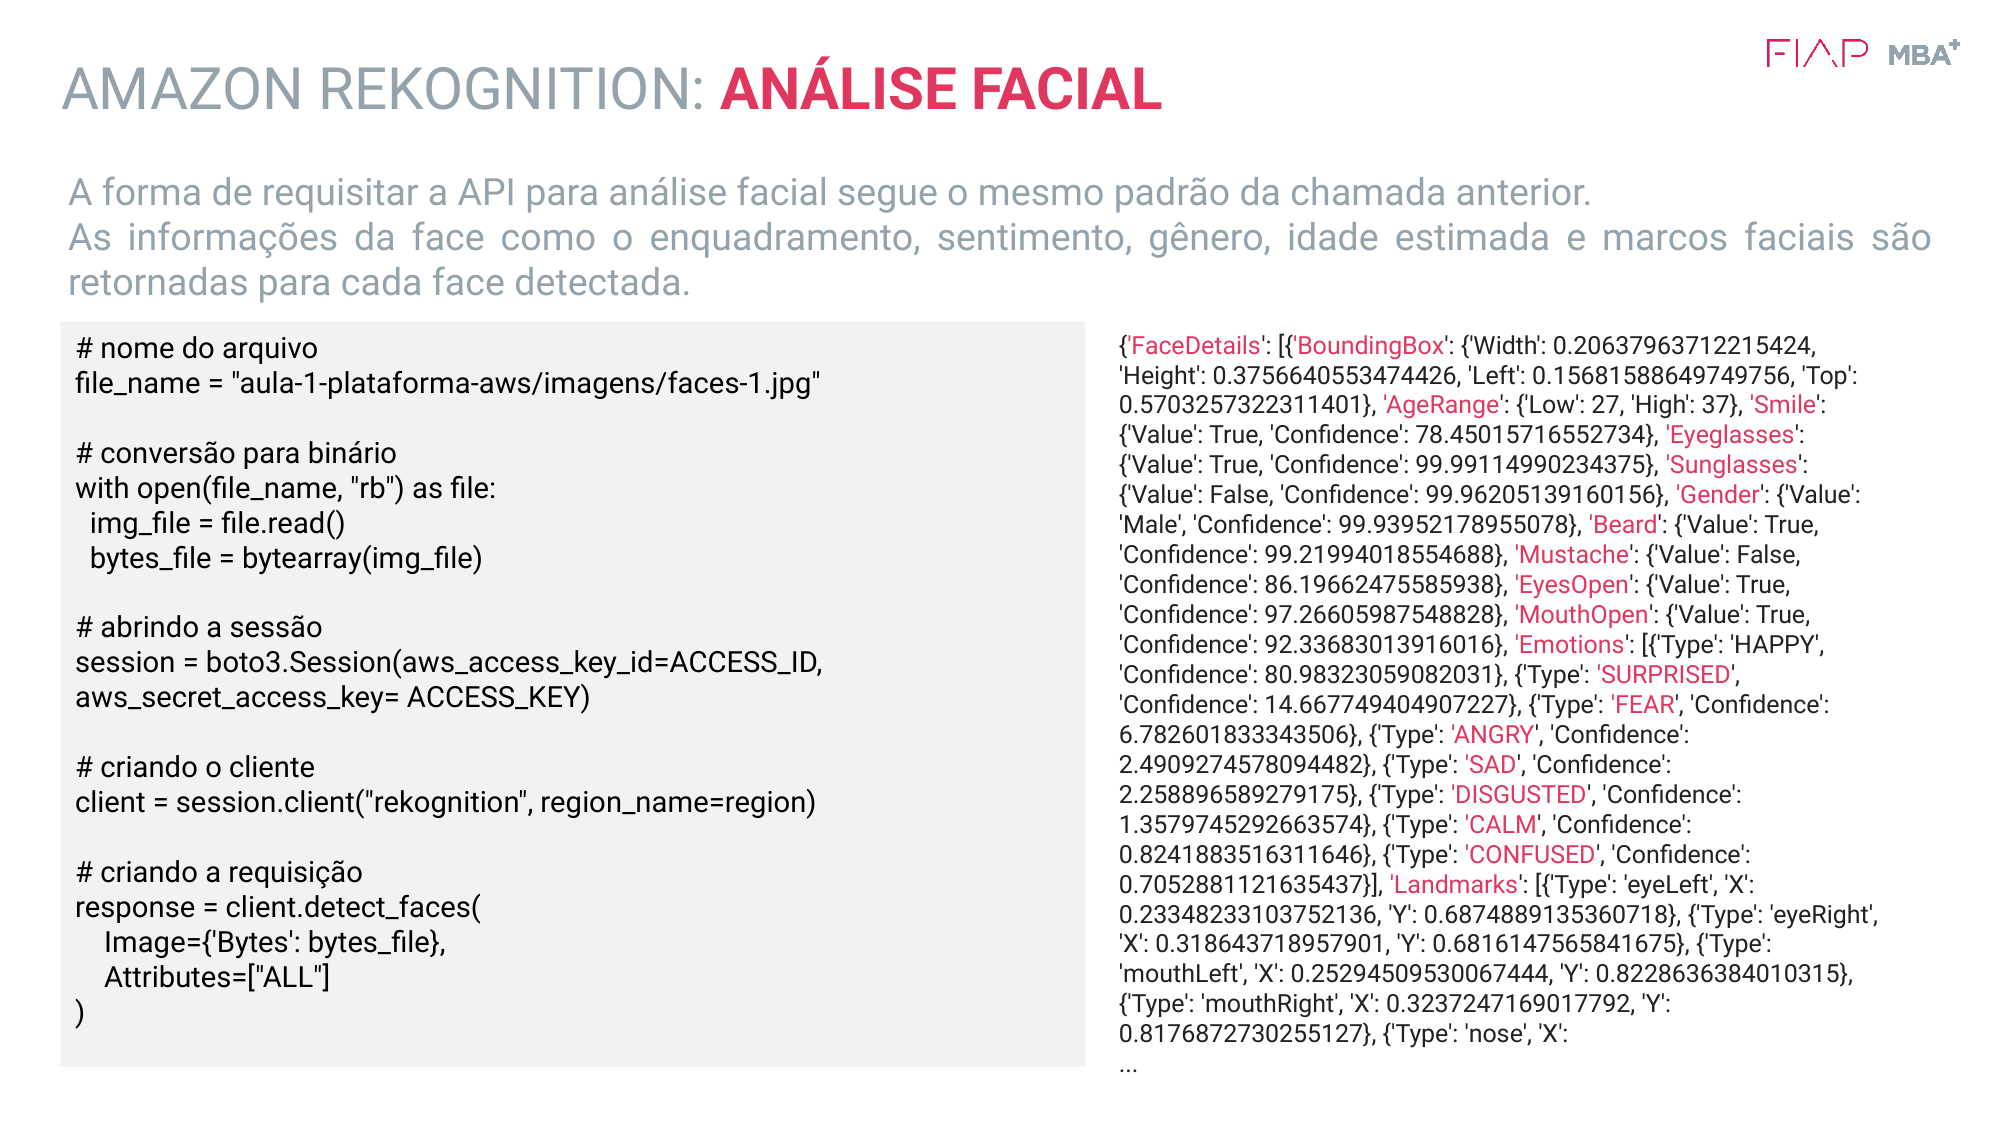

# AMAZON REKOGNITION: ANÁLISE FACIAL
A forma de requisitar a API para análise facial segue o mesmo padrão da chamada anterior.
As informações da face como o enquadramento, sentimento, gênero, idade estimada e marcos faciais são retornadas para cada face detectada.
# nome do arquivo
file_name = "aula-1-plataforma-aws/imagens/faces-1.jpg"

# conversão para binário
with open(file_name, "rb") as file:
  img_file = file.read()
  bytes_file = bytearray(img_file)

# abrindo a sessão
session = boto3.Session(aws_access_key_id=ACCESS_ID, aws_secret_access_key= ACCESS_KEY)

# criando o cliente
client = session.client("rekognition", region_name=region)

# criando a requisição
response = client.detect_faces(
    Image={'Bytes': bytes_file},
    Attributes=["ALL"]
)
{'FaceDetails': [{'BoundingBox': {'Width': 0.20637963712215424, 'Height': 0.3756640553474426, 'Left': 0.15681588649749756, 'Top': 0.5703257322311401}, 'AgeRange': {'Low': 27, 'High': 37}, 'Smile': {'Value': True, 'Confidence': 78.45015716552734}, 'Eyeglasses': {'Value': True, 'Confidence': 99.99114990234375}, 'Sunglasses': {'Value': False, 'Confidence': 99.96205139160156}, 'Gender': {'Value': 'Male', 'Confidence': 99.93952178955078}, 'Beard': {'Value': True, 'Confidence': 99.21994018554688}, 'Mustache': {'Value': False, 'Confidence': 86.19662475585938}, 'EyesOpen': {'Value': True, 'Confidence': 97.26605987548828}, 'MouthOpen': {'Value': True, 'Confidence': 92.33683013916016}, 'Emotions': [{'Type': 'HAPPY', 'Confidence': 80.98323059082031}, {'Type': 'SURPRISED', 'Confidence': 14.667749404907227}, {'Type': 'FEAR', 'Confidence': 6.782601833343506}, {'Type': 'ANGRY', 'Confidence': 2.4909274578094482}, {'Type': 'SAD', 'Confidence': 2.258896589279175}, {'Type': 'DISGUSTED', 'Confidence': 1.3579745292663574}, {'Type': 'CALM', 'Confidence': 0.8241883516311646}, {'Type': 'CONFUSED', 'Confidence': 0.7052881121635437}], 'Landmarks': [{'Type': 'eyeLeft', 'X': 0.23348233103752136, 'Y': 0.6874889135360718}, {'Type': 'eyeRight', 'X': 0.318643718957901, 'Y': 0.6816147565841675}, {'Type': 'mouthLeft', 'X': 0.25294509530067444, 'Y': 0.8228636384010315}, {'Type': 'mouthRight', 'X': 0.3237247169017792, 'Y': 0.8176872730255127}, {'Type': 'nose', 'X':
...